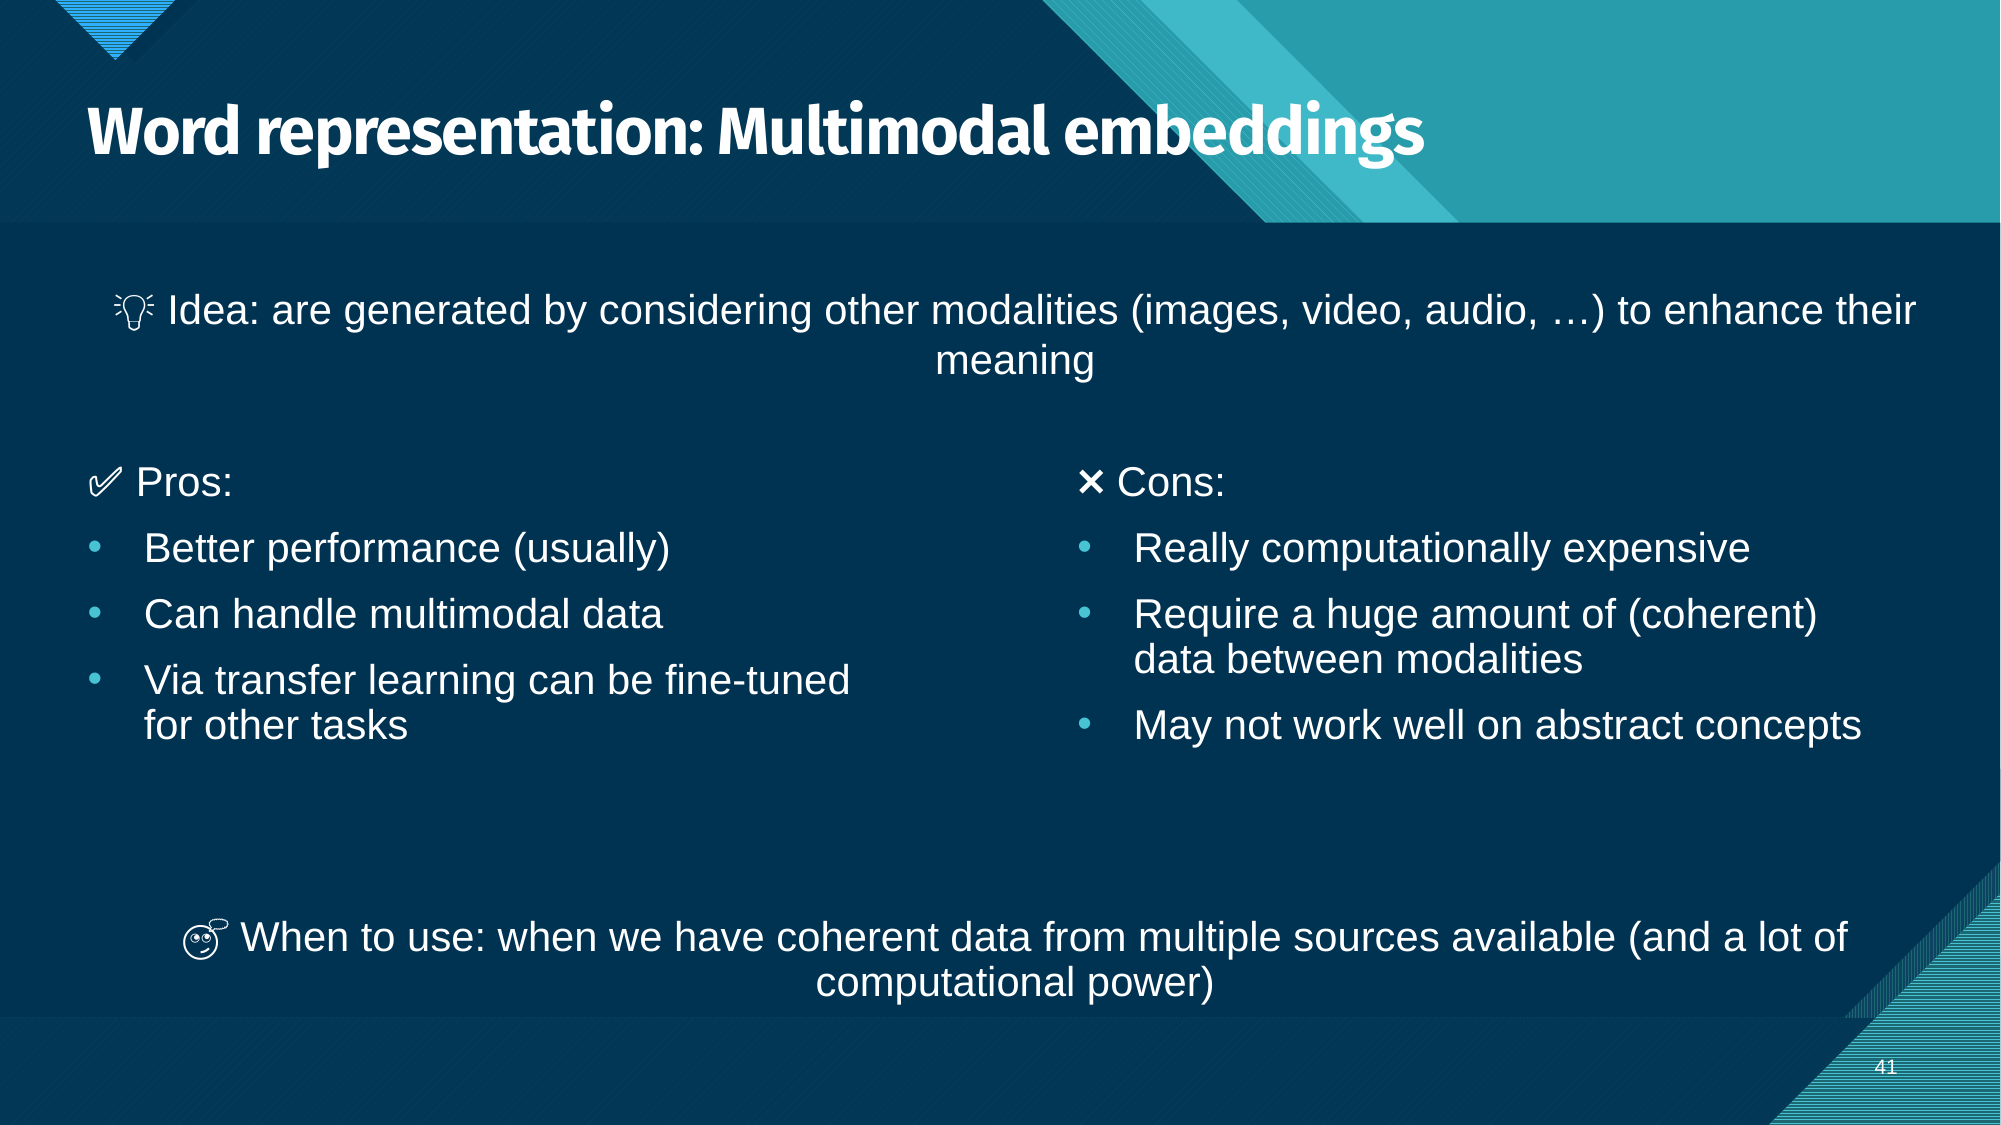

# Word representation: Multimodal embeddings
💡 Idea: are generated by considering other modalities (images, video, audio, …) to enhance their meaning
✅ Pros:
Better performance (usually)
Can handle multimodal data
Via transfer learning can be fine-tuned for other tasks

❌ Cons:
Really computationally expensive
Require a huge amount of (coherent) data between modalities
May not work well on abstract concepts

🤔 When to use: when we have coherent data from multiple sources available (and a lot of computational power)
41